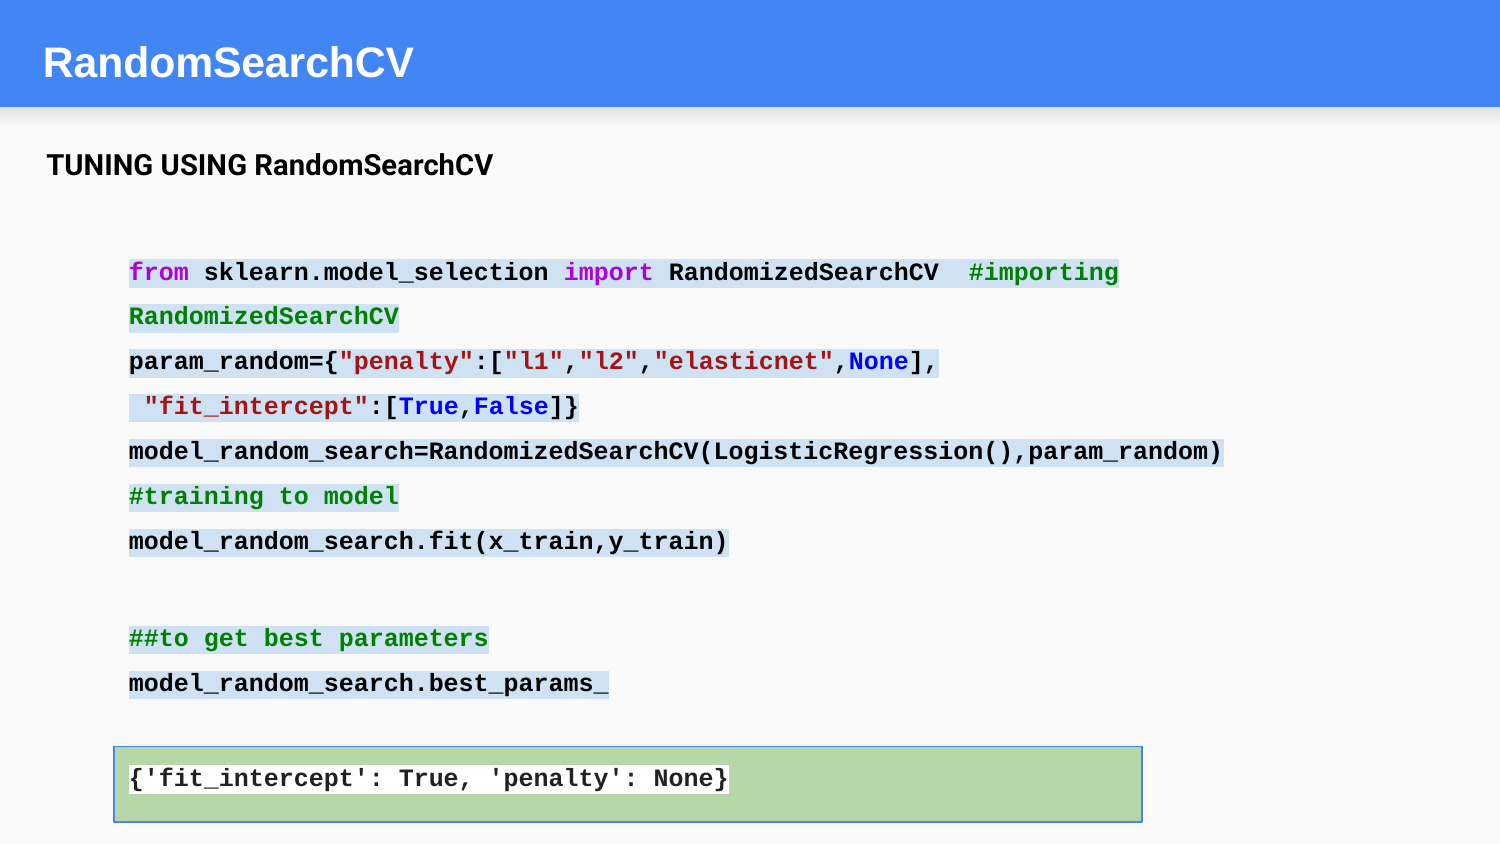

# RandomSearchCV
TUNING USING RandomSearchCV
from sklearn.model_selection import RandomizedSearchCV  #importing RandomizedSearchCV
param_random={"penalty":["l1","l2","elasticnet",None],
 "fit_intercept":[True,False]}
model_random_search=RandomizedSearchCV(LogisticRegression(),param_random)
#training to model
model_random_search.fit(x_train,y_train)
##to get best parameters
model_random_search.best_params_
{'fit_intercept': True, 'penalty': None}